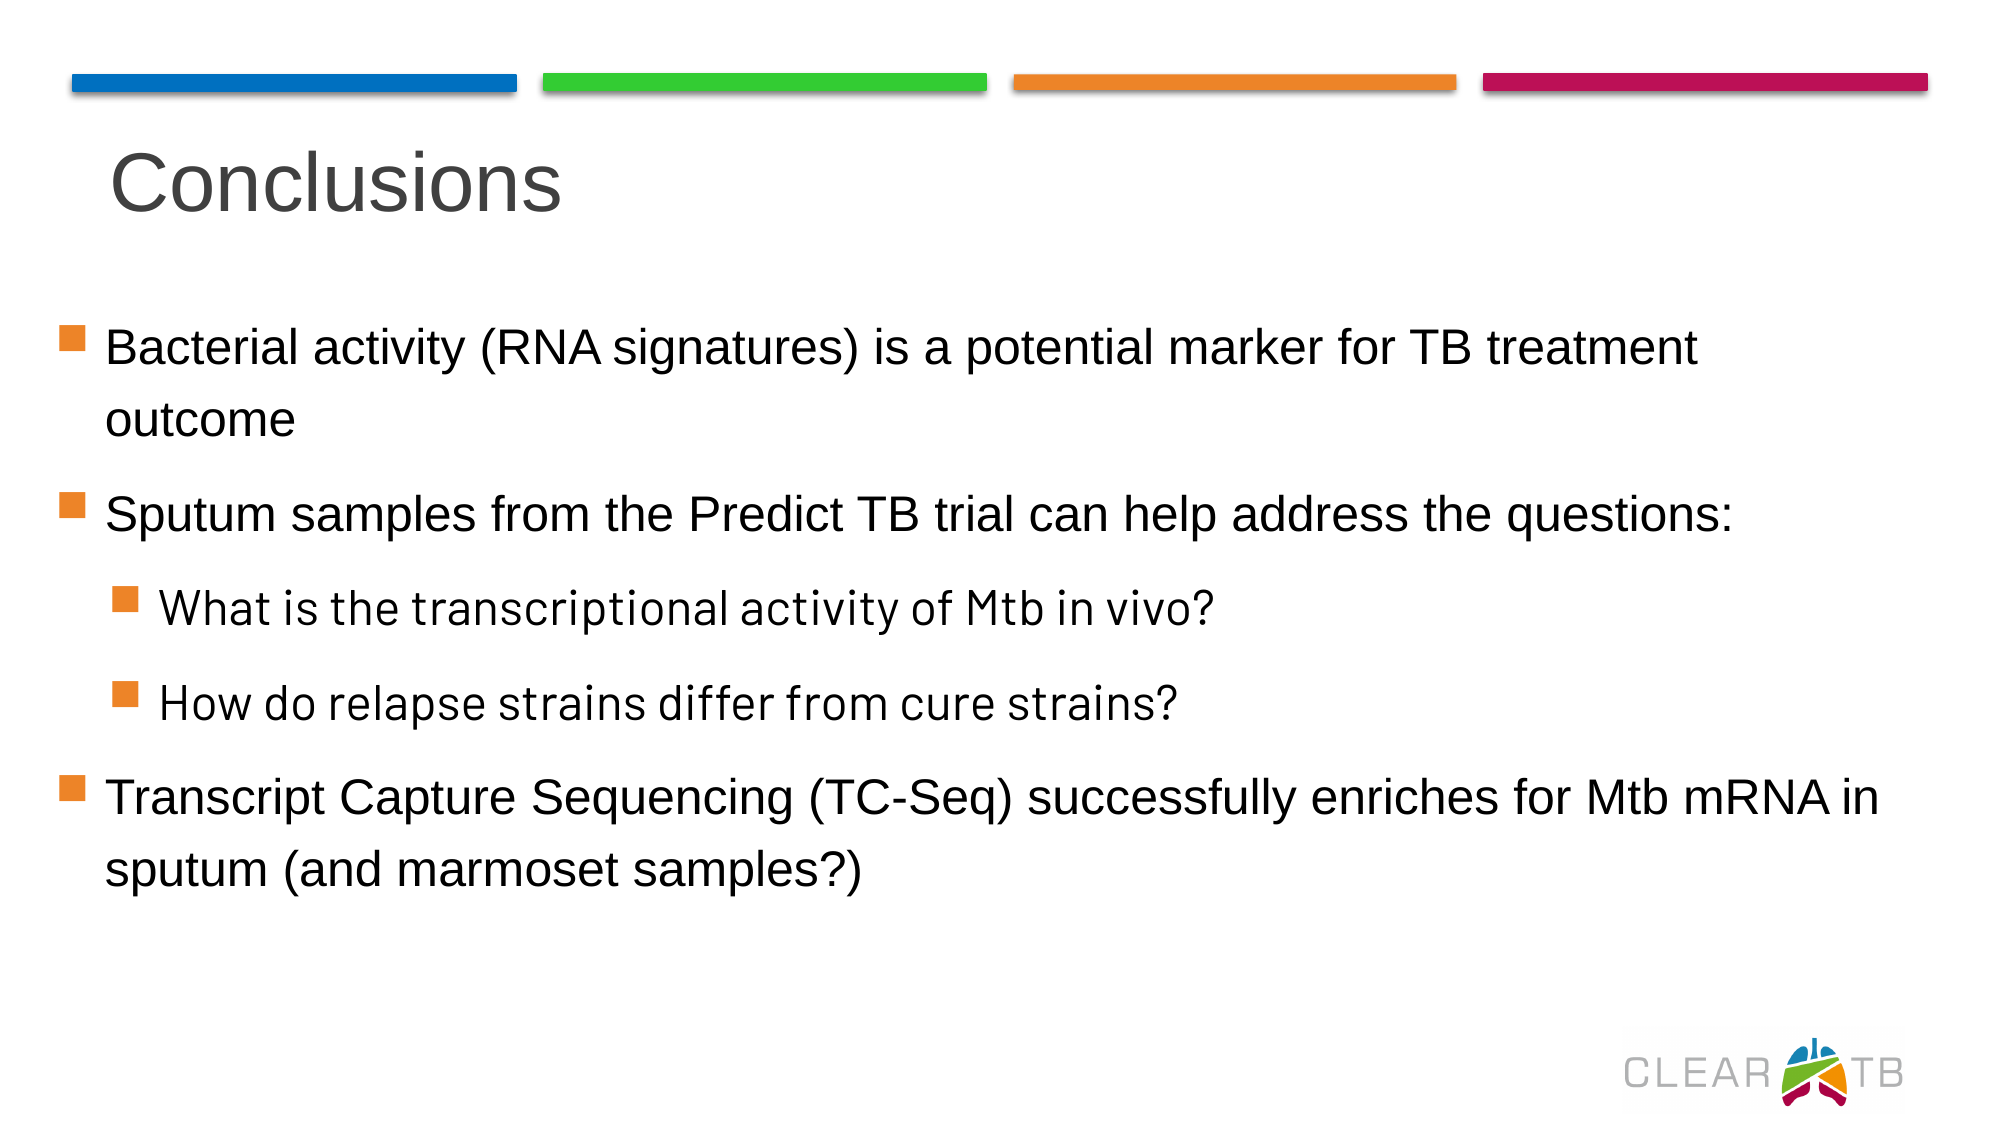

# Conclusions
Bacterial activity (RNA signatures) is a potential marker for TB treatment outcome
Sputum samples from the Predict TB trial can help address the questions:
What is the transcriptional activity of Mtb in vivo?
How do relapse strains differ from cure strains?
Transcript Capture Sequencing (TC-Seq) successfully enriches for Mtb mRNA in sputum (and marmoset samples?)